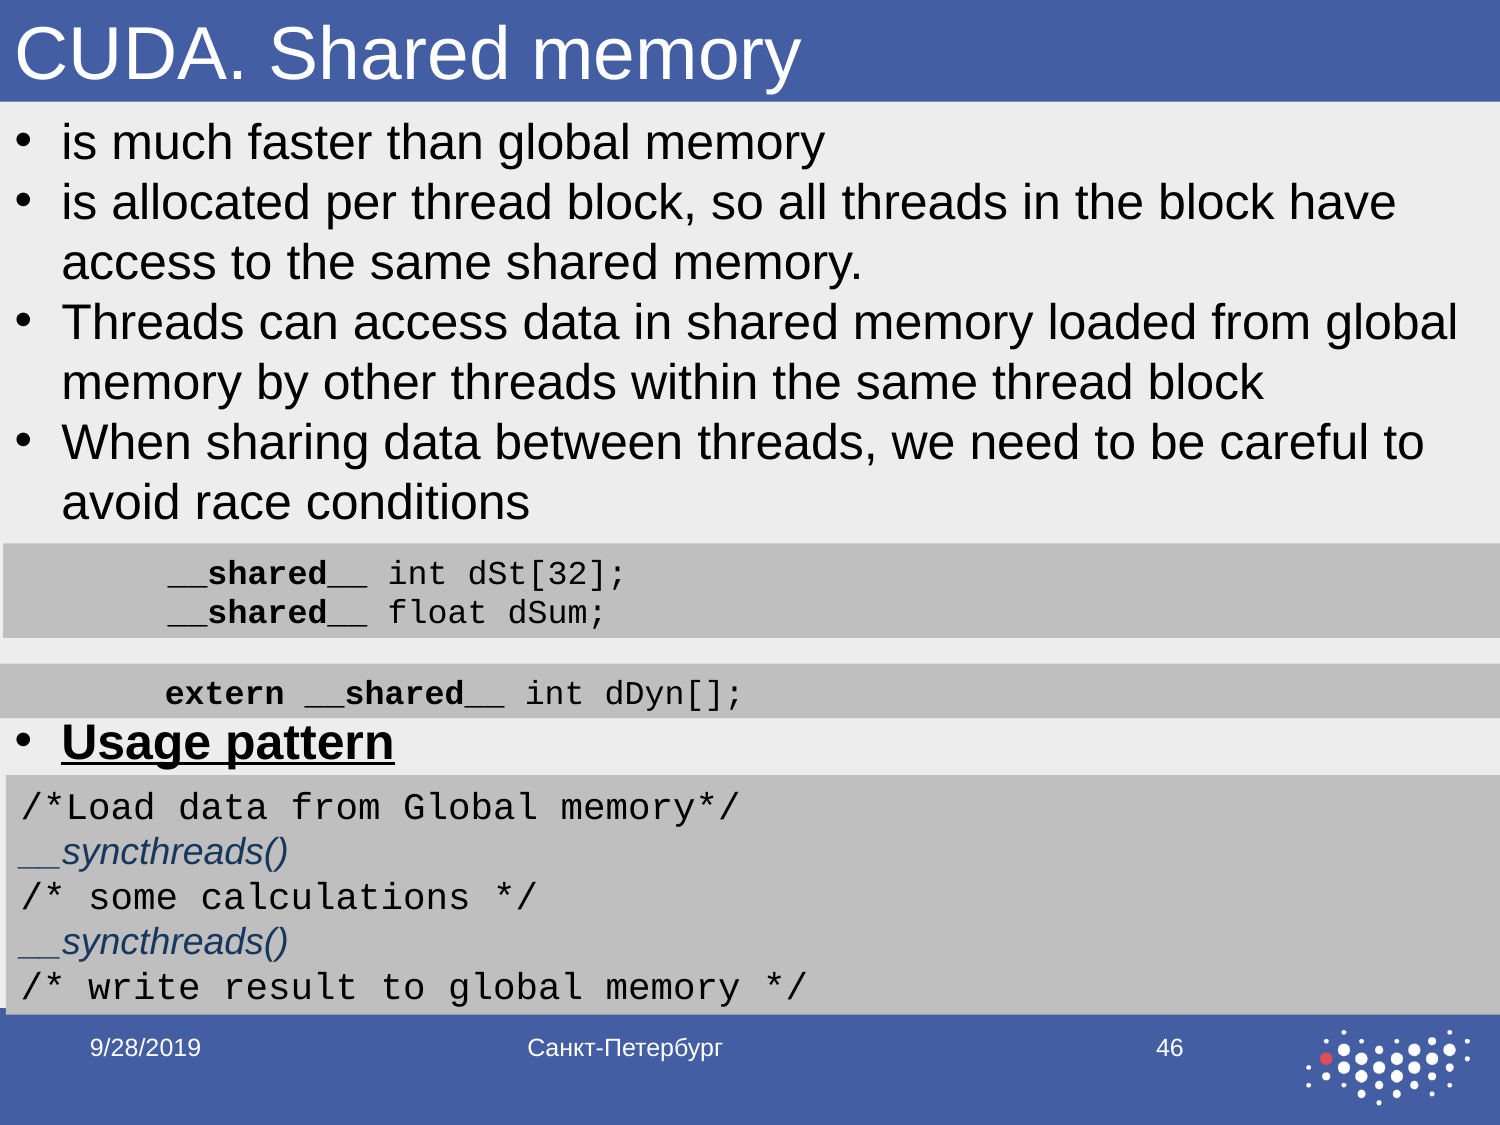

# CUDA. Shared memory

is much faster than global memory
is allocated per thread block, so all threads in the block have access to the same shared memory.
Threads can access data in shared memory loaded from global memory by other threads within the same thread block
When sharing data between threads, we need to be careful to avoid race conditions

Usage pattern
	__shared__ int dSt[32];
	__shared__ float dSum;
	extern __shared__ int dDyn[];
/*Load data from Global memory*/
__syncthreads()
/* some calculations */
__syncthreads()
/* write result to global memory */
9/28/2019
Санкт-Петербург
46